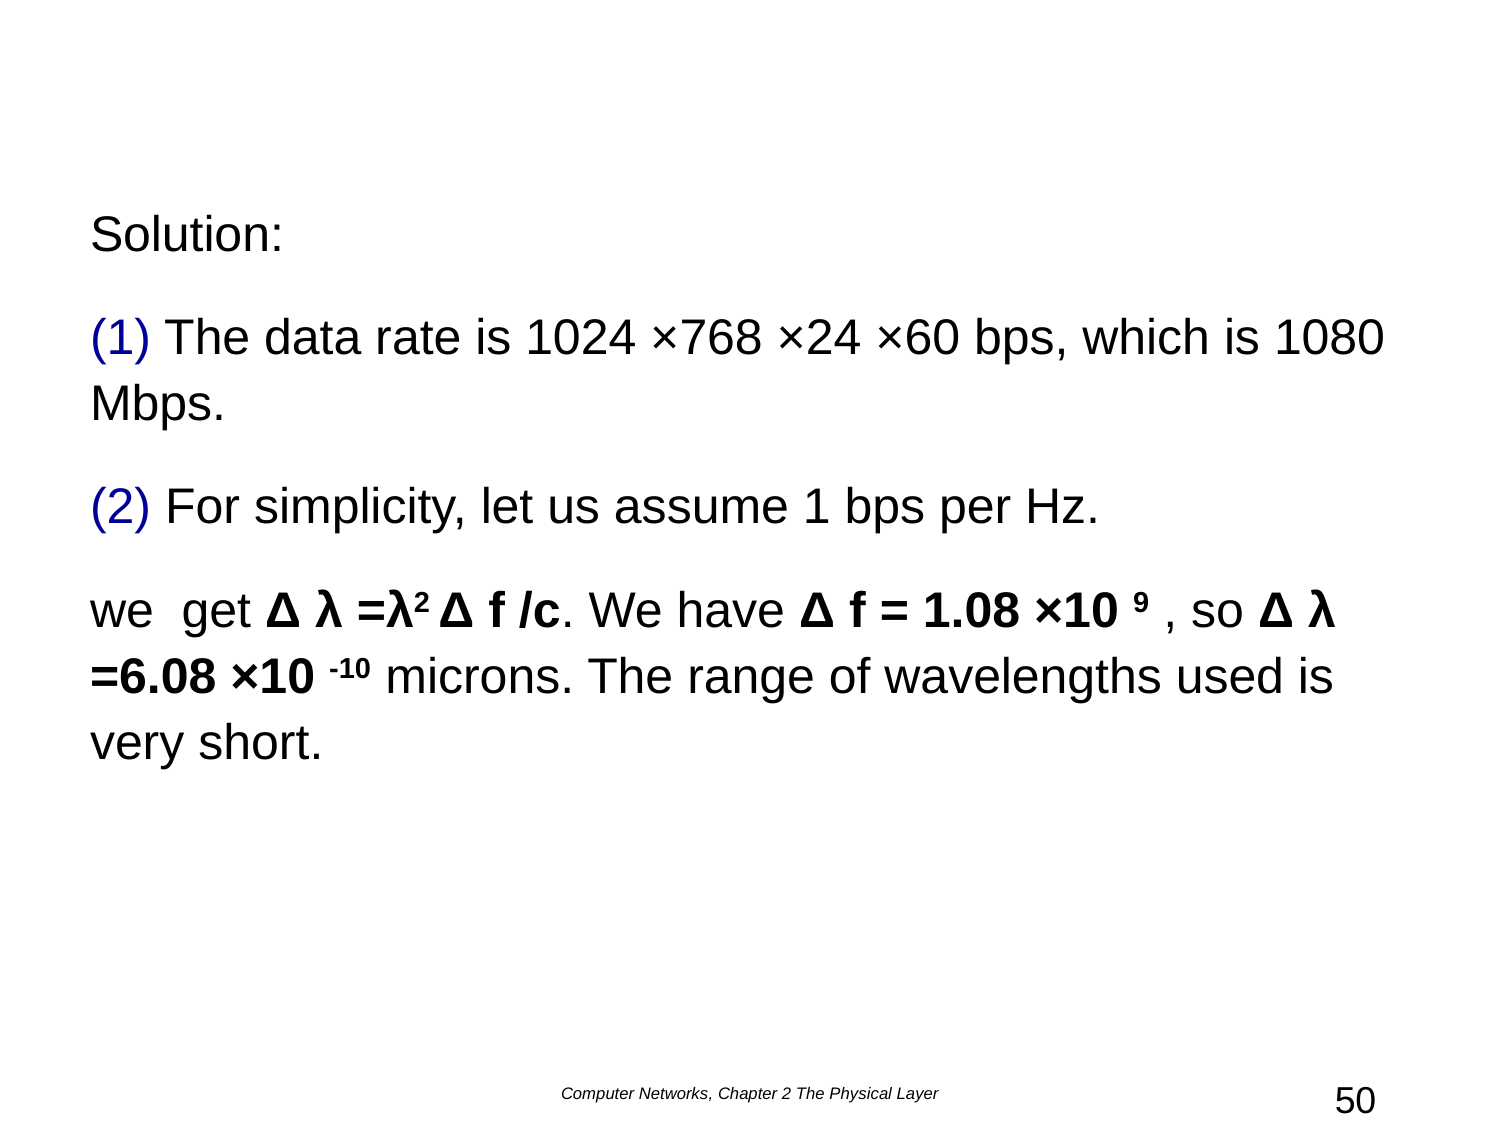

#
Solution:
(1) The data rate is 1024 ×768 ×24 ×60 bps, which is 1080 Mbps.
(2) For simplicity, let us assume 1 bps per Hz.
we  get Δ λ =λ2 Δ f /c. We have Δ f = 1.08 ×10 9 , so Δ λ =6.08 ×10 -10 microns. The range of wavelengths used is very short.

Computer Networks, Chapter 2 The Physical Layer